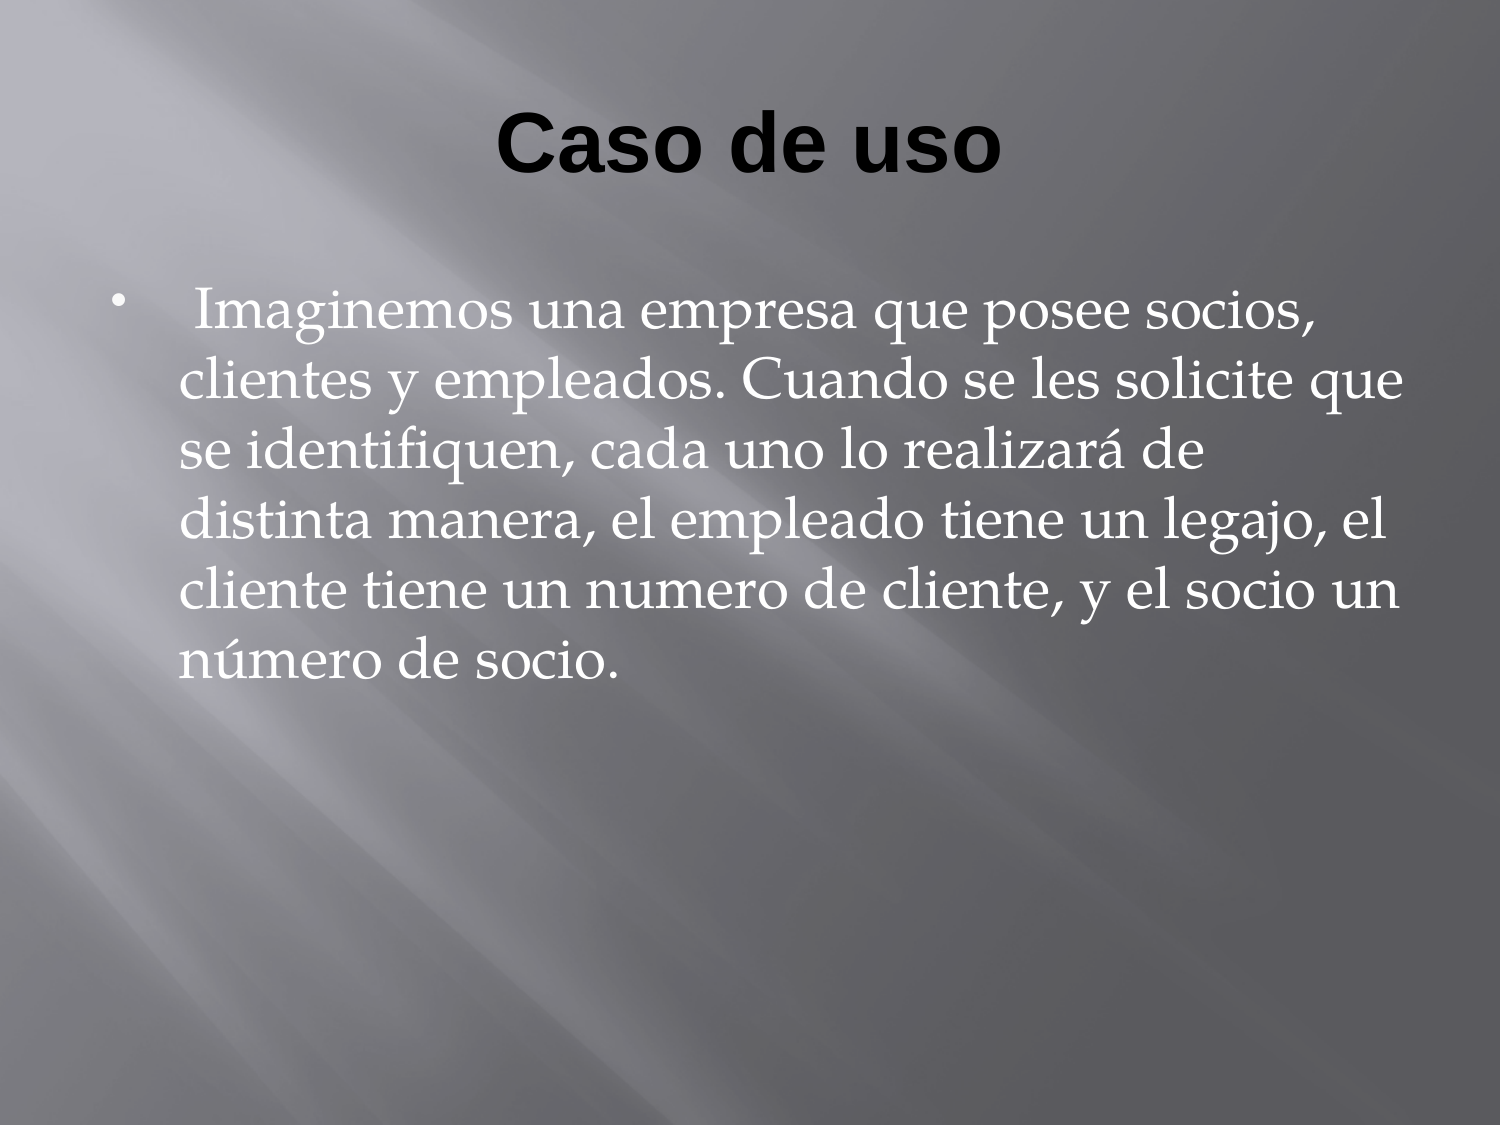

# Caso de uso
 Imaginemos una empresa que posee socios, clientes y empleados. Cuando se les solicite que se identifiquen, cada uno lo realizará de distinta manera, el empleado tiene un legajo, el  cliente tiene un numero de cliente, y el socio un número de socio.